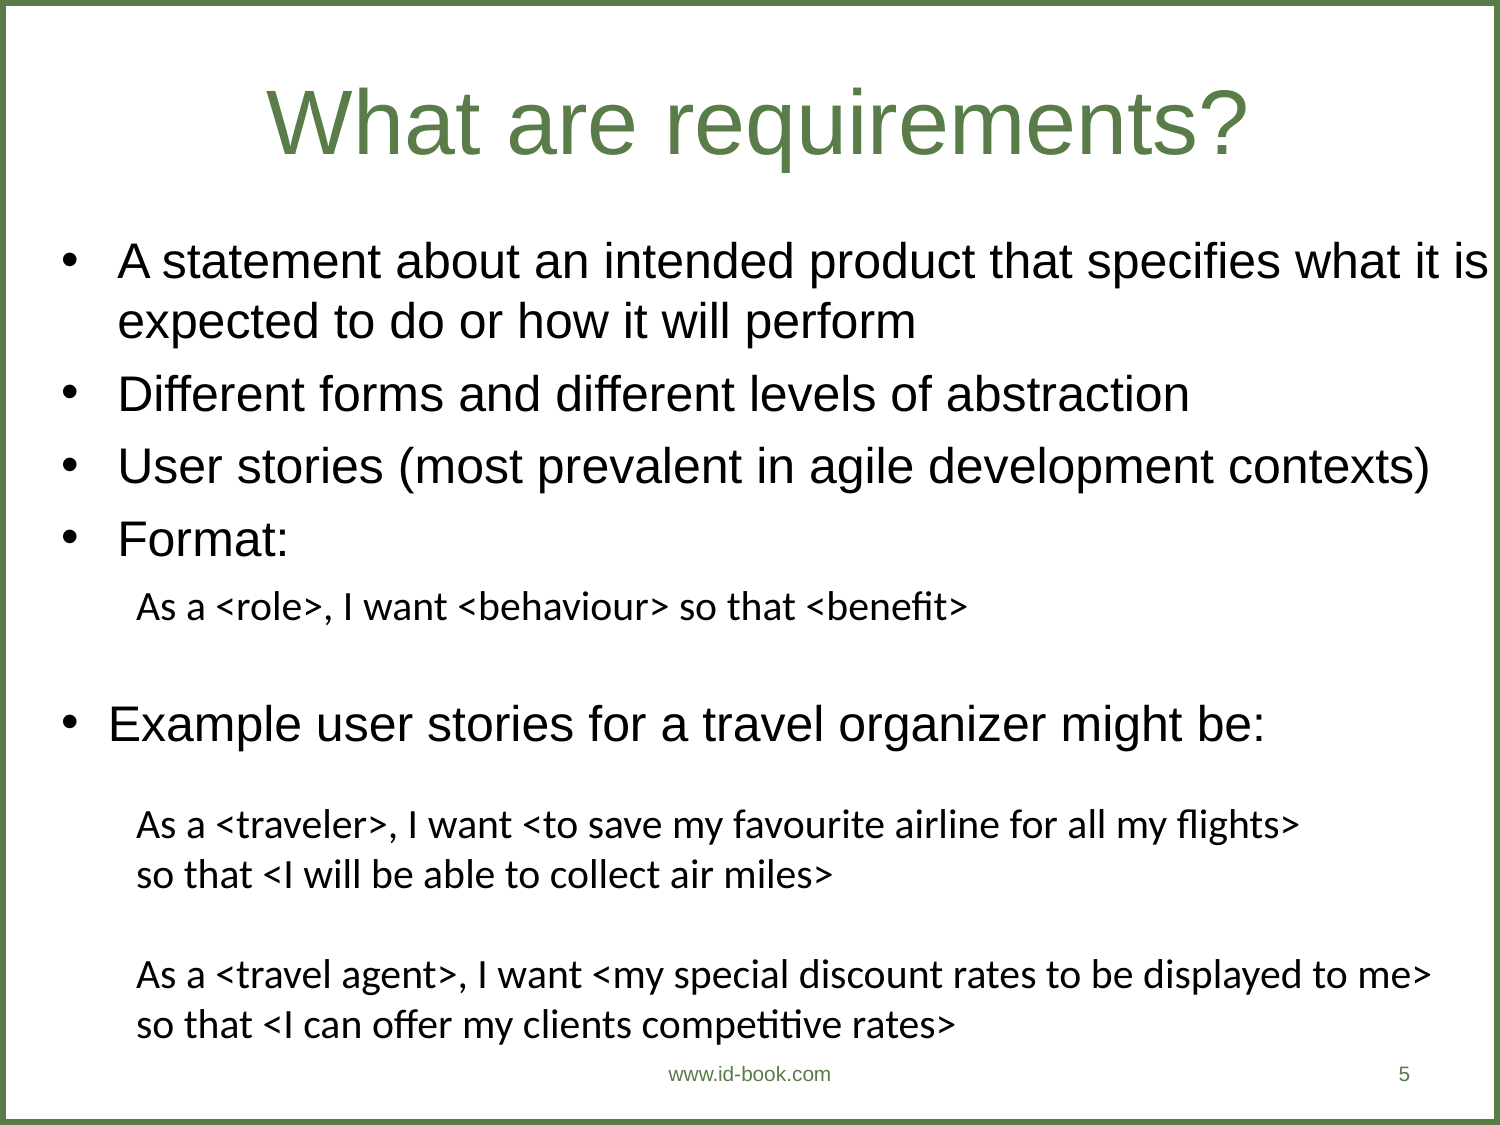

# What are requirements?
A statement about an intended product that specifies what it is expected to do or how it will perform
Different forms and different levels of abstraction
User stories (most prevalent in agile development contexts)
Format:
As a <role>, I want <behaviour> so that <benefit>

Example user stories for a travel organizer might be:

As a <traveler>, I want <to save my favourite airline for all my flights>
so that <I will be able to collect air miles>

As a <travel agent>, I want <my special discount rates to be displayed to me>
so that <I can offer my clients competitive rates>

www.id-book.com
5